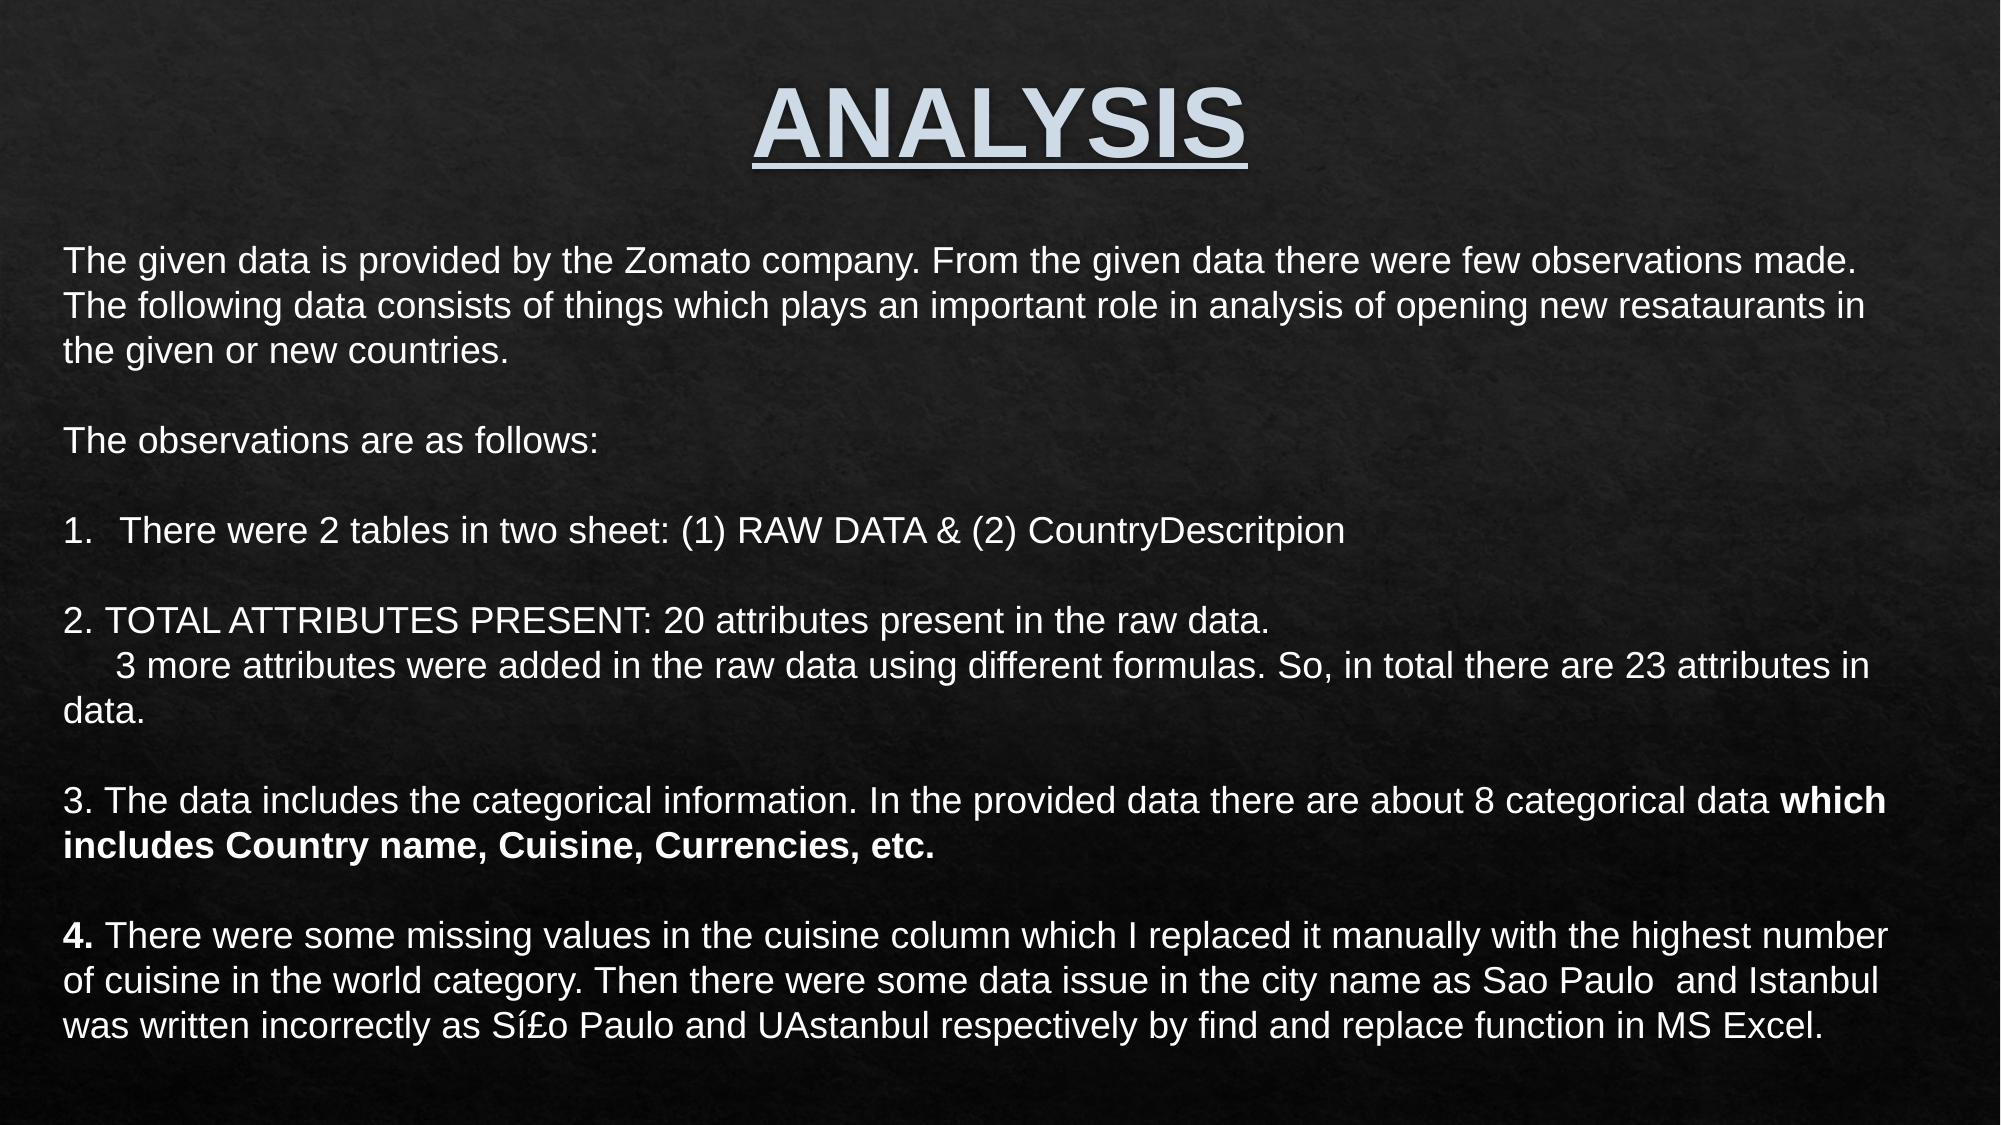

# ANALYSIS
The given data is provided by the Zomato company. From the given data there were few observations made. The following data consists of things which plays an important role in analysis of opening new resataurants in the given or new countries.

The observations are as follows:

There were 2 tables in two sheet: (1) RAW DATA & (2) CountryDescritpion

2. TOTAL ATTRIBUTES PRESENT: 20 attributes present in the raw data.
     3 more attributes were added in the raw data using different formulas. So, in total there are 23 attributes in data.

3. The data includes the categorical information. In the provided data there are about 8 categorical data which includes Country name, Cuisine, Currencies, etc.

4. There were some missing values in the cuisine column which I replaced it manually with the highest number of cuisine in the world category. Then there were some data issue in the city name as Sao Paulo  and Istanbul was written incorrectly as Sí£o Paulo and UAstanbul respectively by find and replace function in MS Excel.